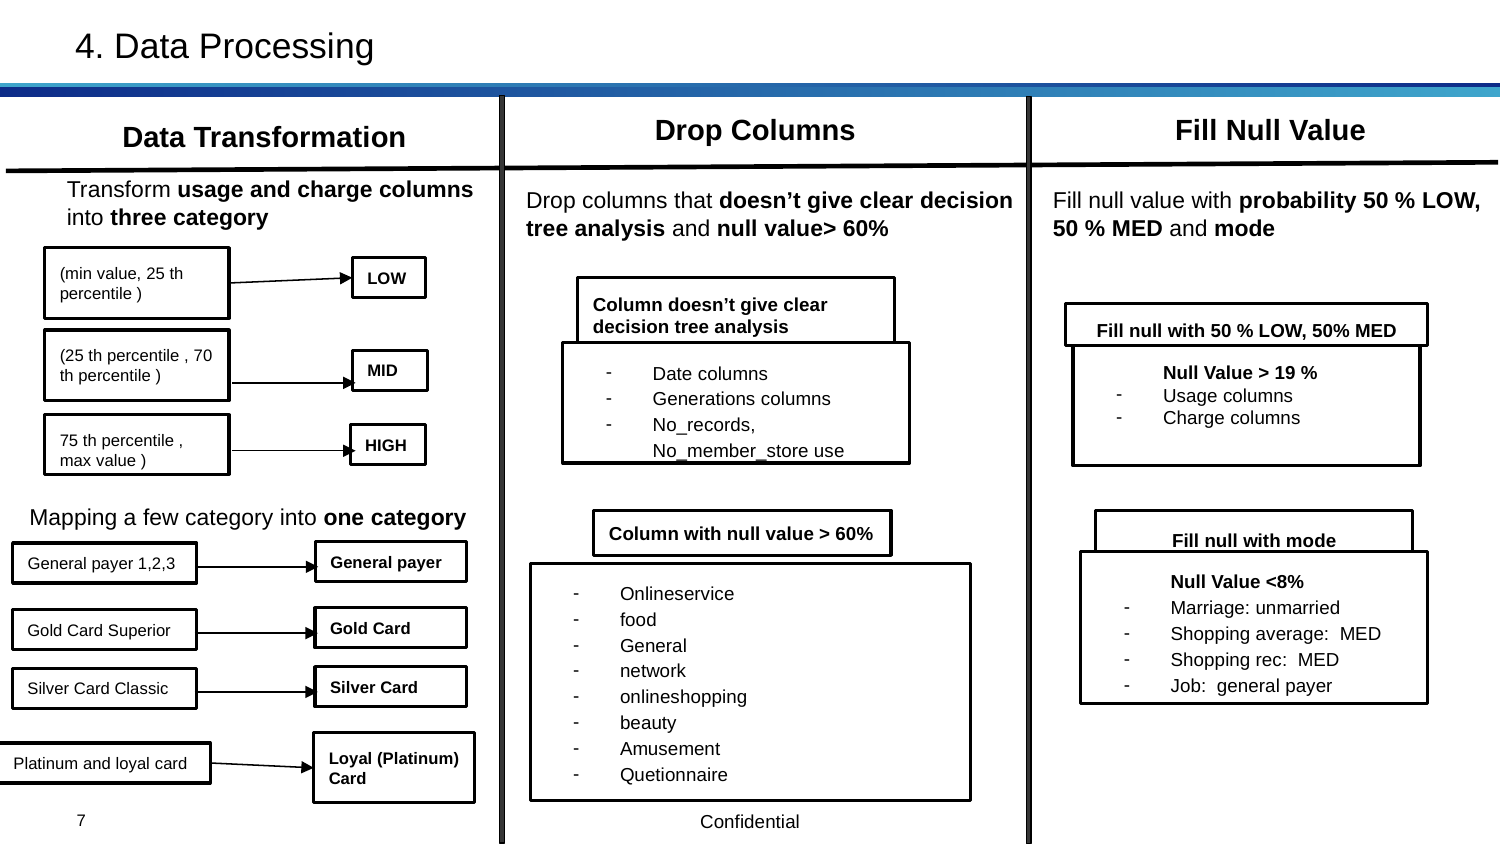

# 4. Data Processing

Drop Columns
Fill Null Value

Data Transformation
Transform usage and charge columns into three category
Drop columns that doesn’t give clear decision tree analysis and null value> 60%
Fill null value with probability 50 % LOW, 50 % MED and mode
(min value, 25 th percentile )
LOW
Column doesn’t give clear decision tree analysis

Fill null with 50 % LOW, 50% MED

(25 th percentile , 70 th percentile )

Date columns
Generations columns
No_records, No_member_store use
Null Value > 19 %
Usage columns
Charge columns

MID
75 th percentile , max value )

HIGH
Mapping a few category into one category
Column with null value > 60%
Fill null with mode

General payer
General payer 1,2,3
Null Value <8%
Marriage: unmarried
Shopping average:  MED
Shopping rec:  MED
Job:  general payer
Onlineservice
food
General
network
onlineshopping
beauty
Amusement
Quetionnaire
Gold Card
Gold Card Superior
Silver Card
Silver Card Classic
Loyal (Platinum) Card
Platinum and loyal card